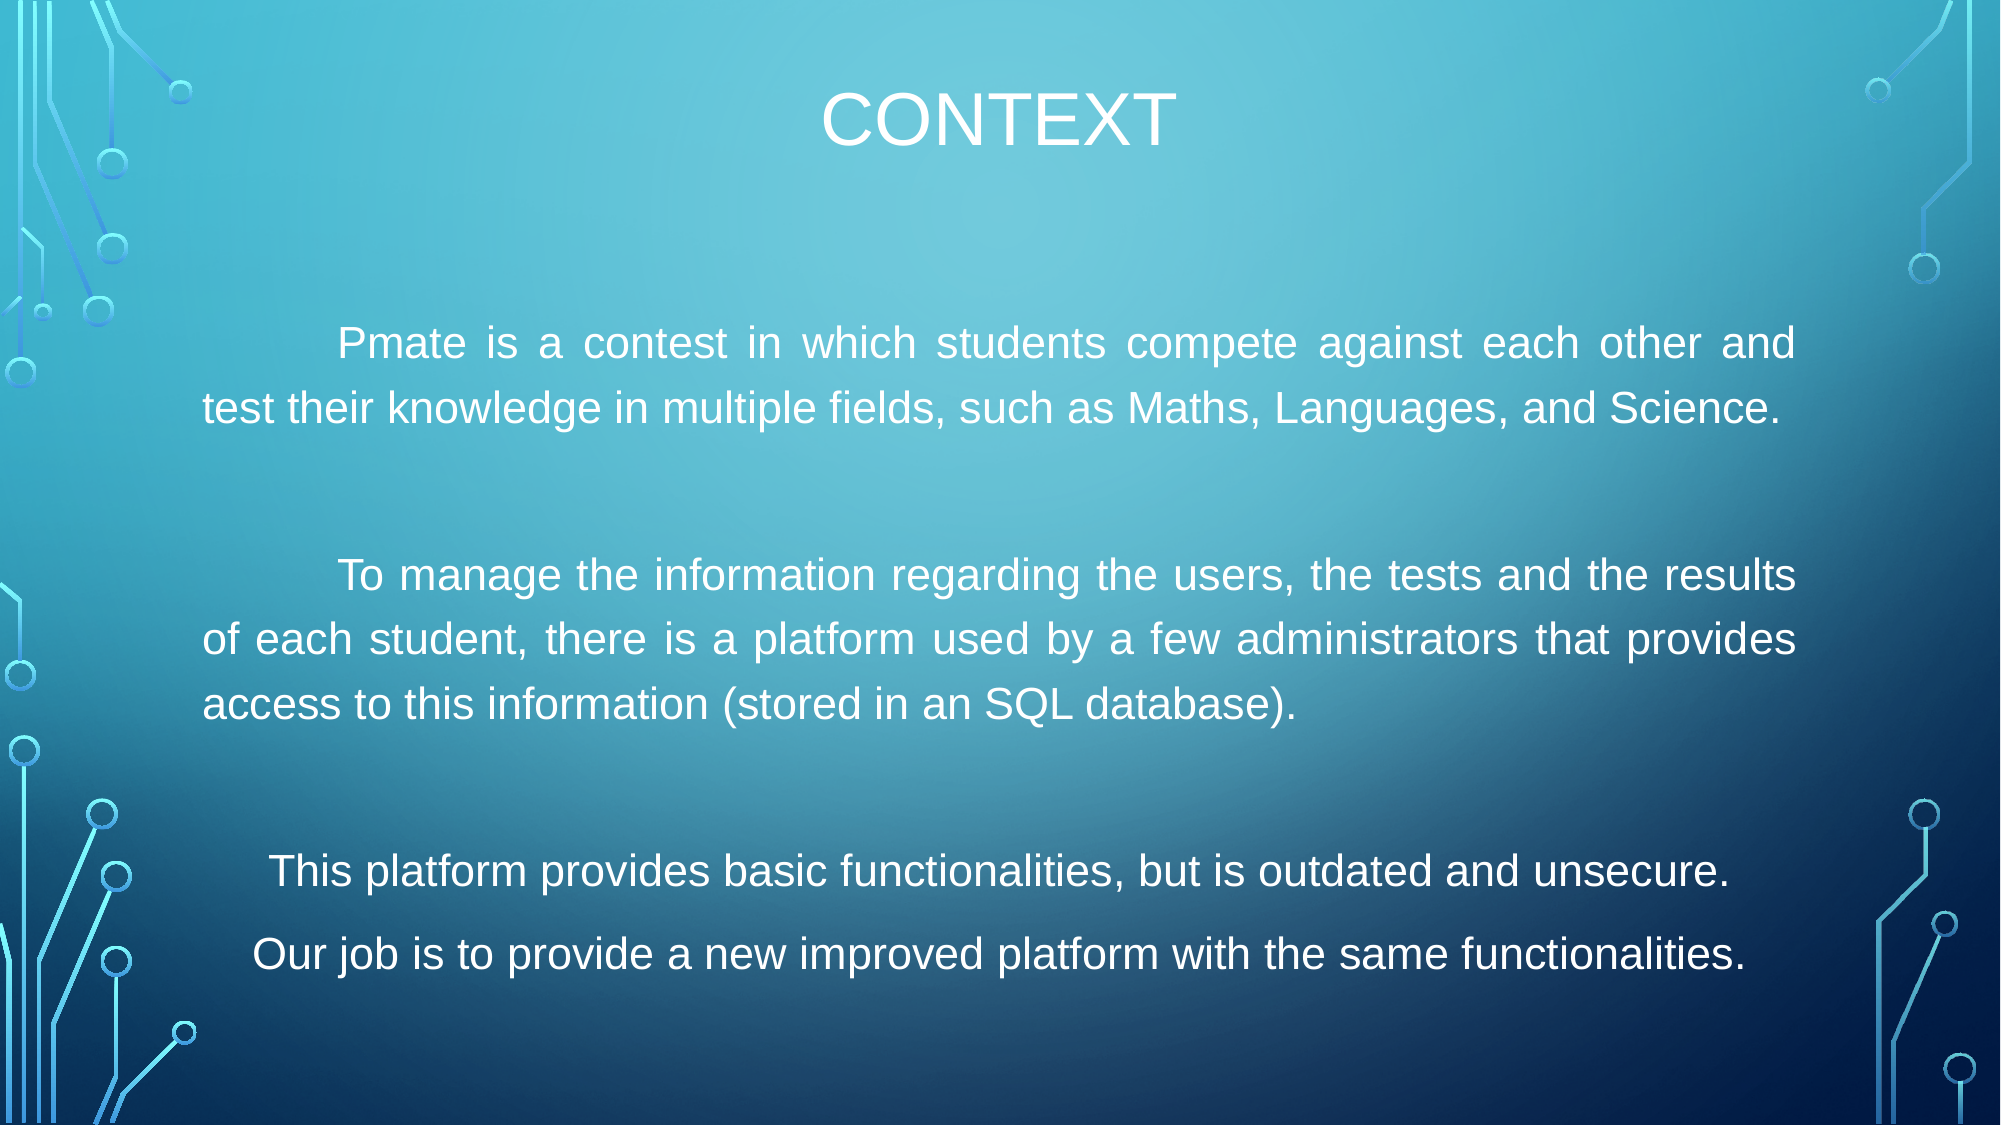

# Context
	Pmate is a contest in which students compete against each other and test their knowledge in multiple fields, such as Maths, Languages, and Science.

	To manage the information regarding the users, the tests and the results of each student, there is a platform used by a few administrators that provides access to this information (stored in an SQL database).

This platform provides basic functionalities, but is outdated and unsecure.
Our job is to provide a new improved platform with the same functionalities.